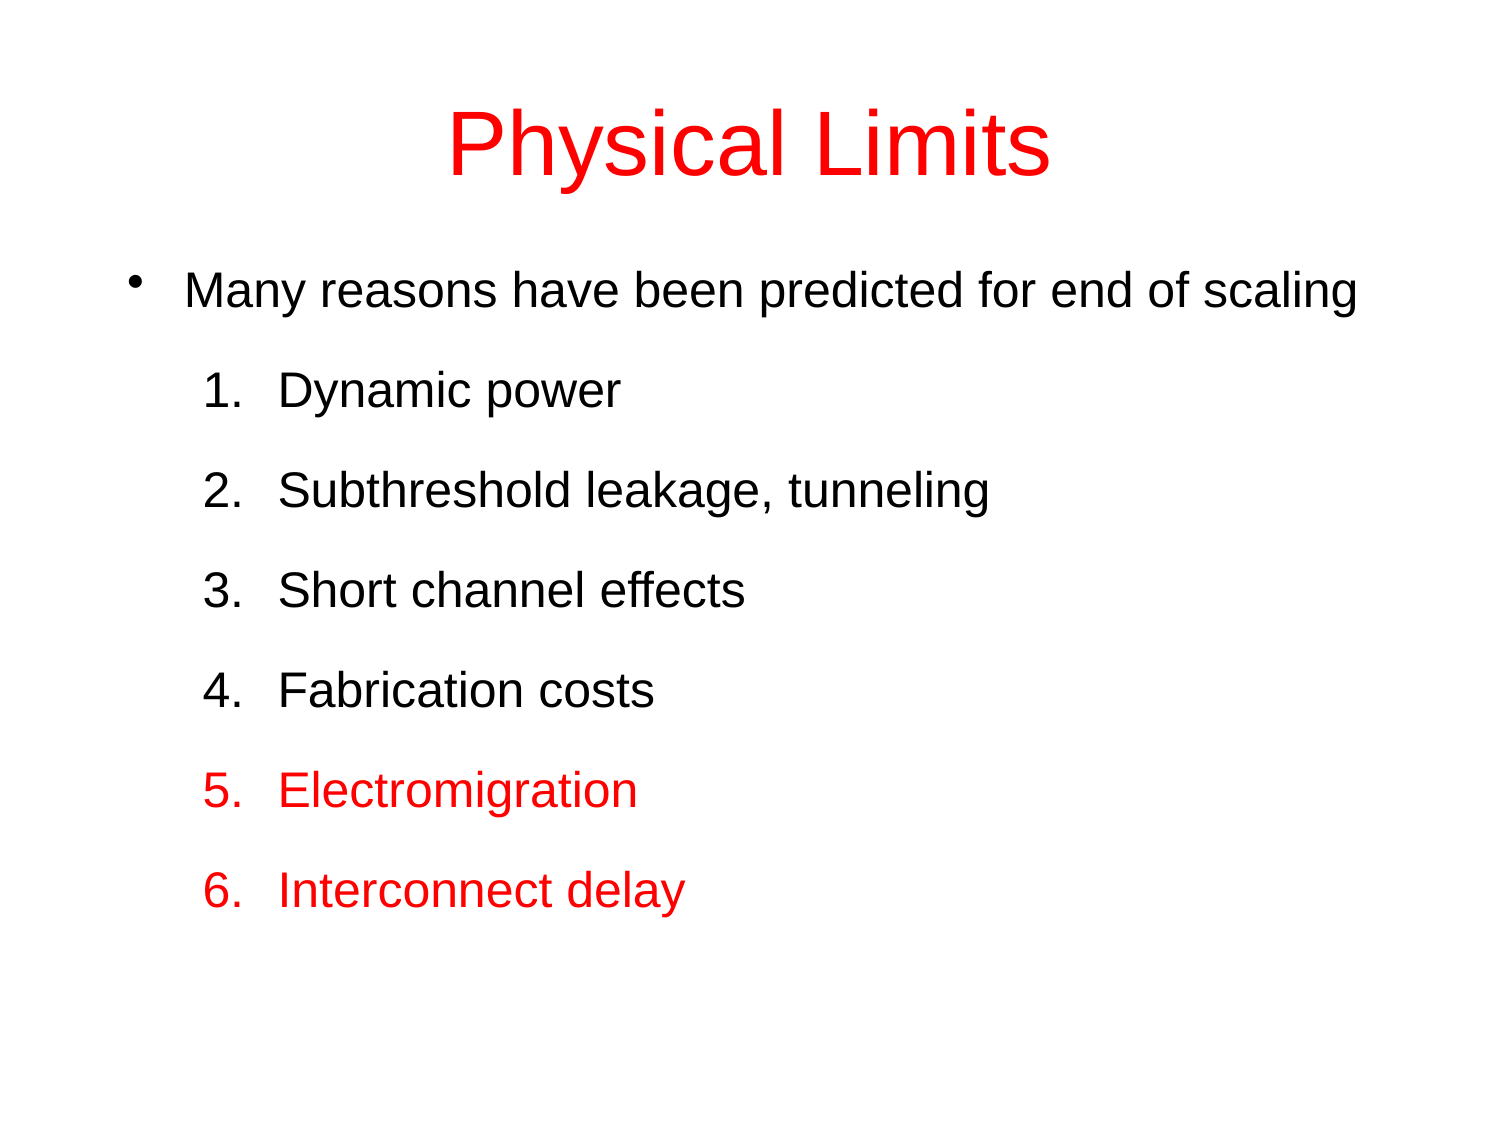

# Physical Limits
Many reasons have been predicted for end of scaling
Dynamic power
Subthreshold leakage, tunneling
Short channel effects
Fabrication costs
Electromigration
Interconnect delay
22